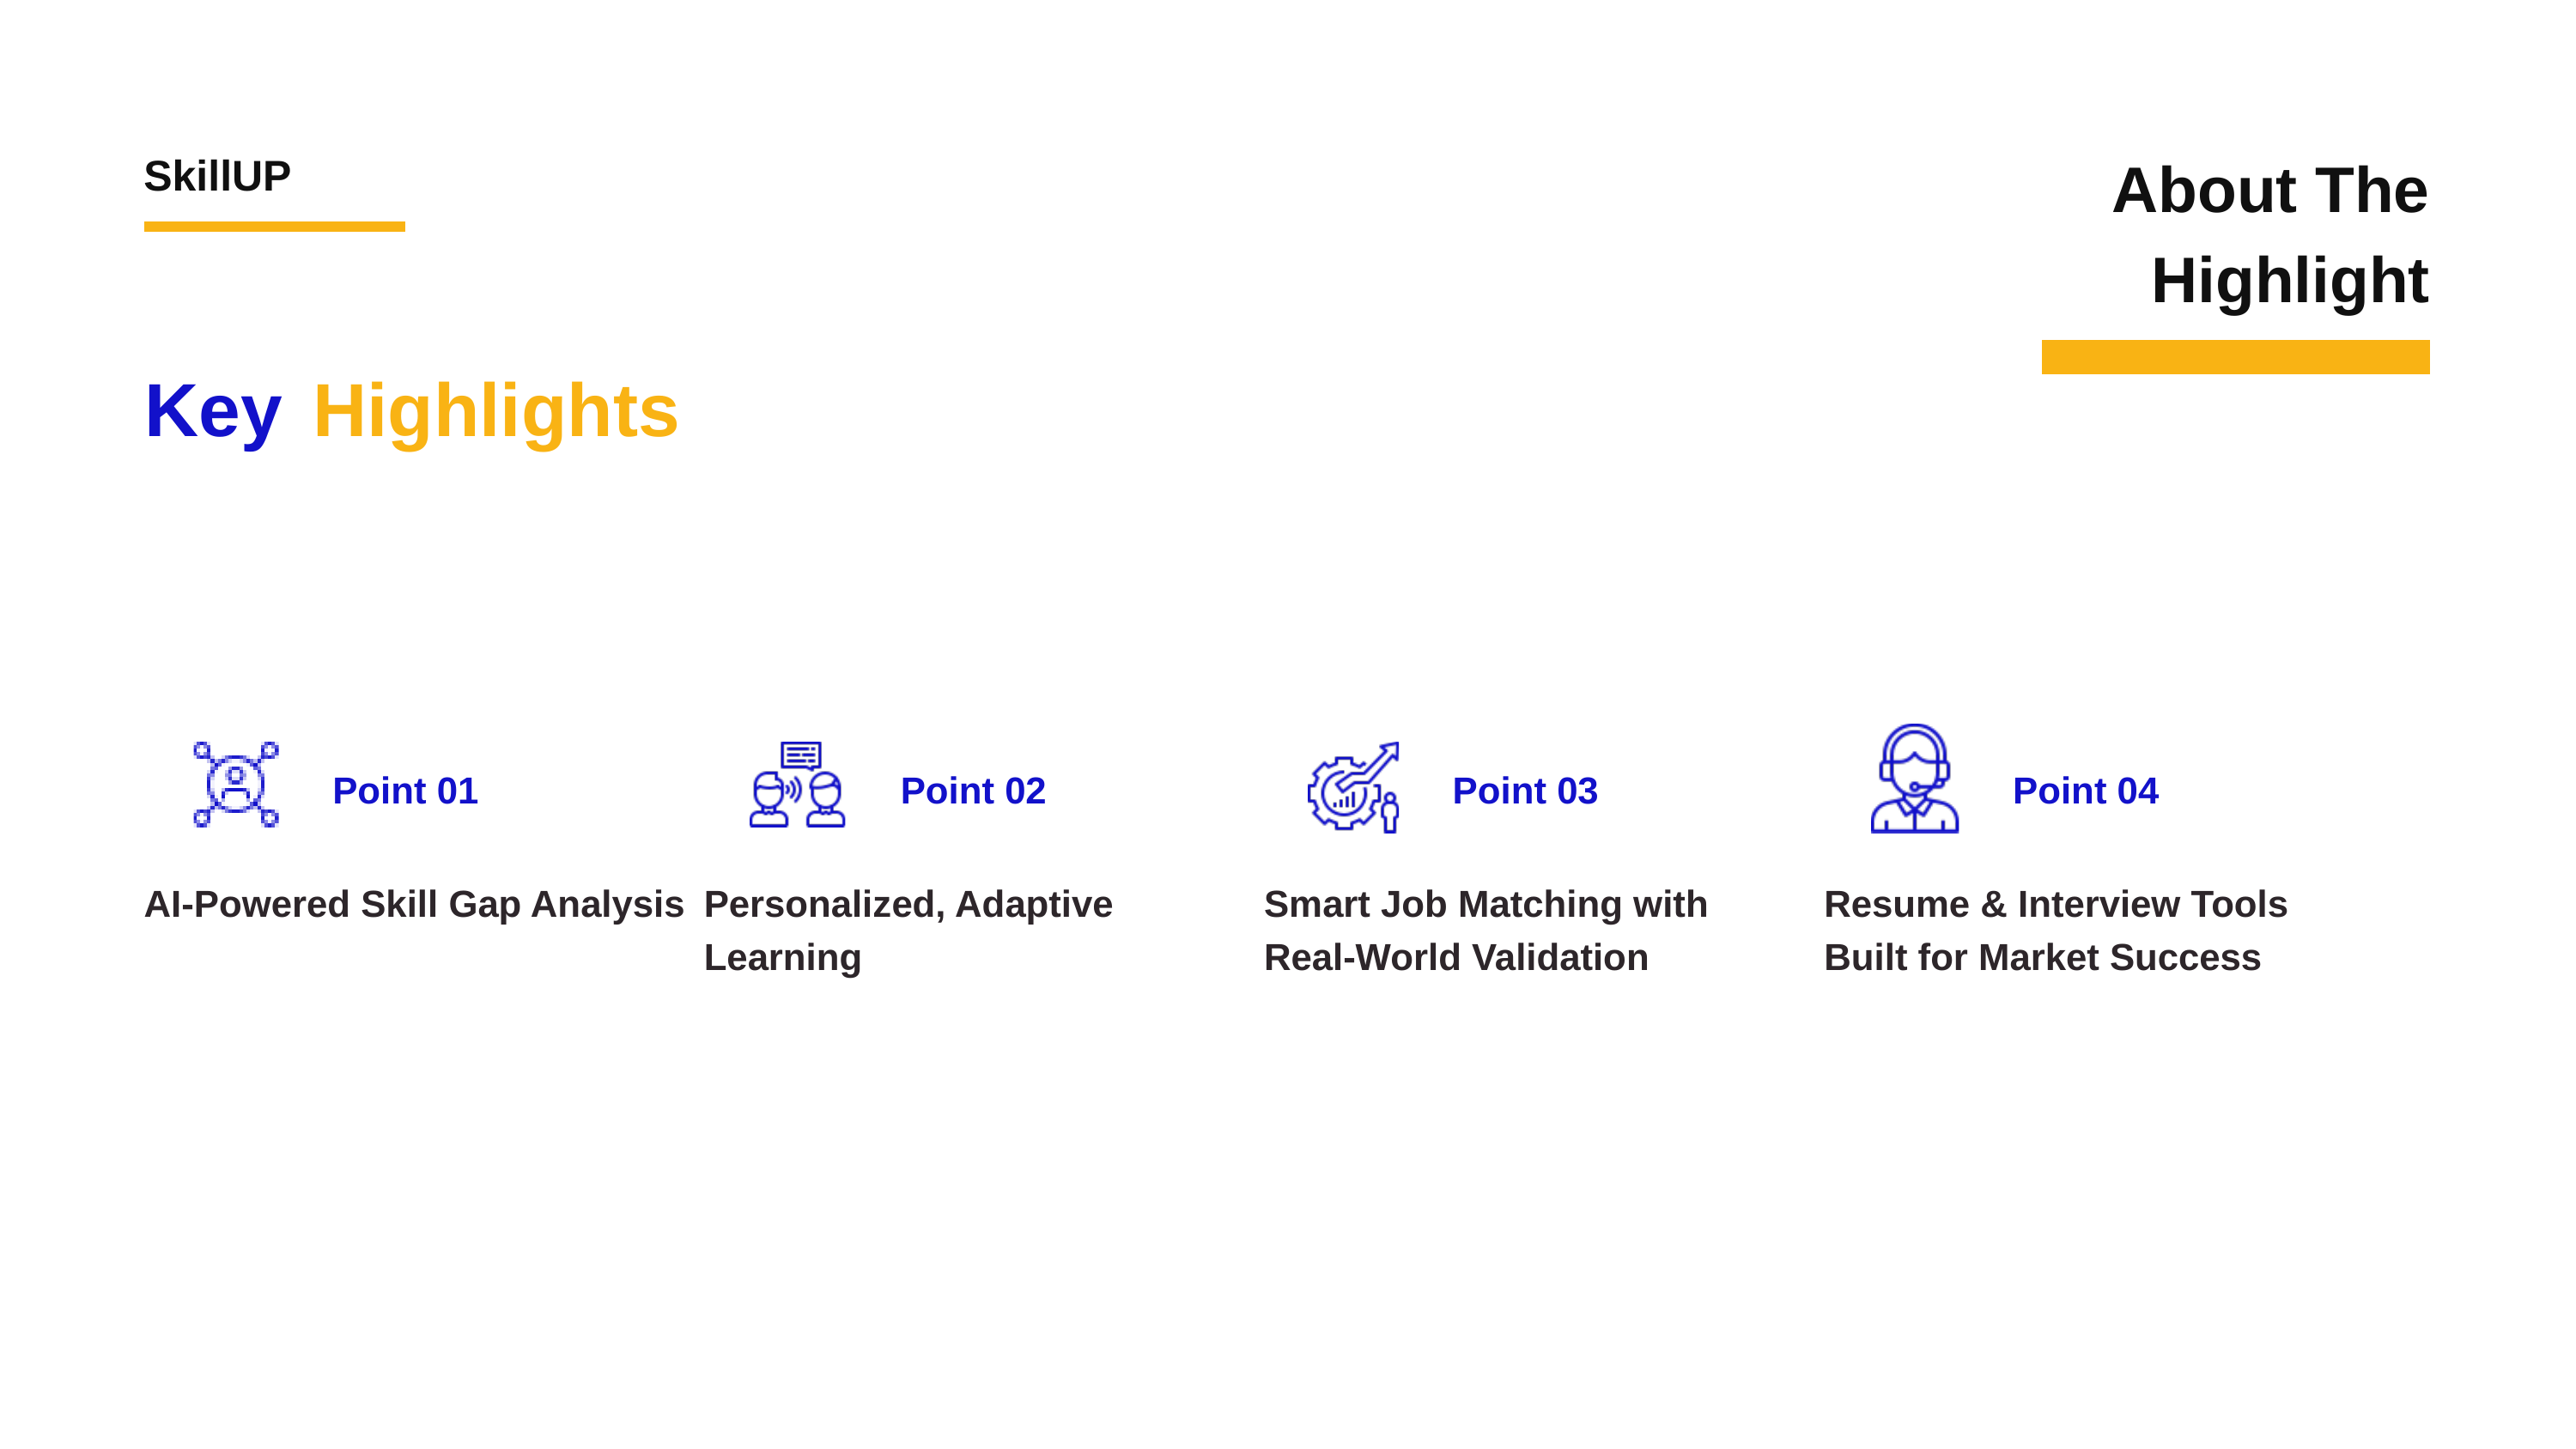

About The Highlight
SkillUP

Key
Highlights

Point 01
Point 02
Point 03
Point 04
AI-Powered Skill Gap Analysis
Personalized, Adaptive Learning
Smart Job Matching with Real-World Validation
Resume & Interview Tools Built for Market Success